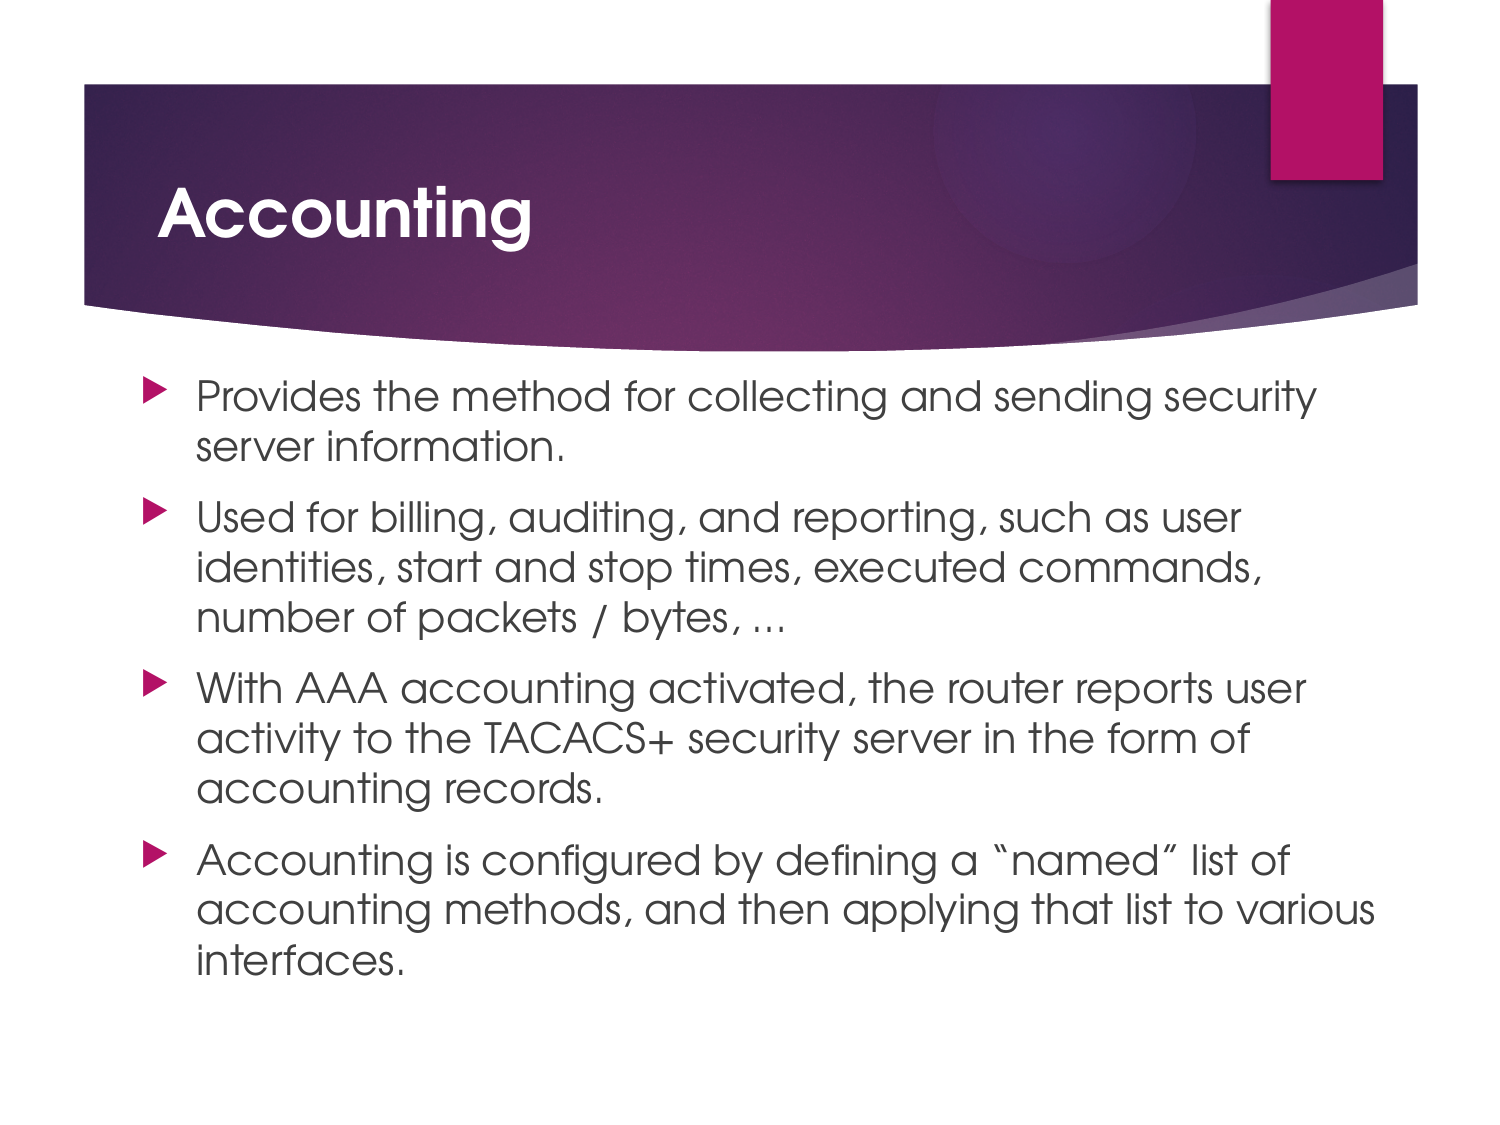

# Accounting
Provides the method for collecting and sending security server information.
Used for billing, auditing, and reporting, such as user identities, start and stop times, executed commands, number of packets / bytes, …
With AAA accounting activated, the router reports user activity to the TACACS+ security server in the form of accounting records.
Accounting is configured by defining a “named” list of accounting methods, and then applying that list to various interfaces.